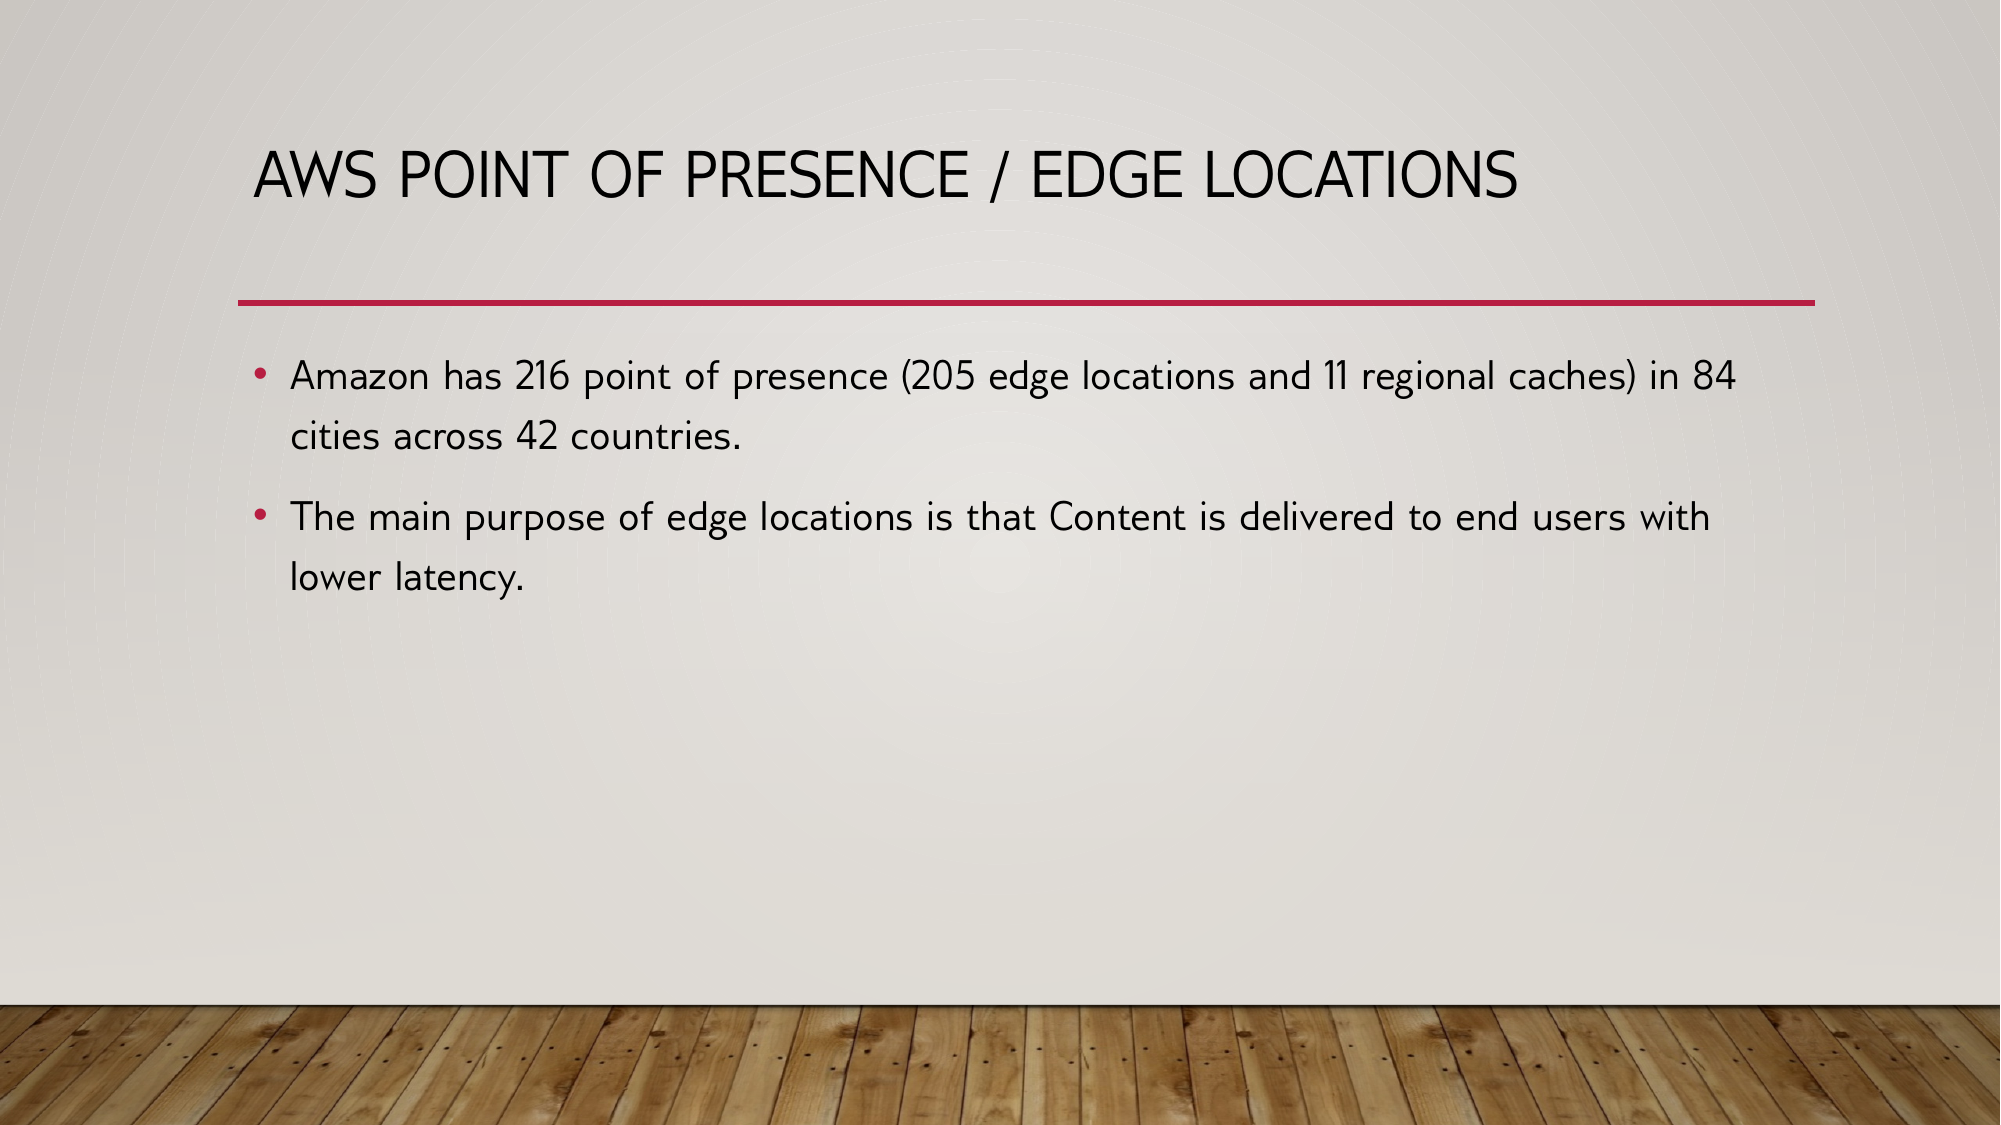

# Aws point of presence / edge locations
Amazon has 216 point of presence (205 edge locations and 11 regional caches) in 84 cities across 42 countries.
The main purpose of edge locations is that Content is delivered to end users with lower latency.